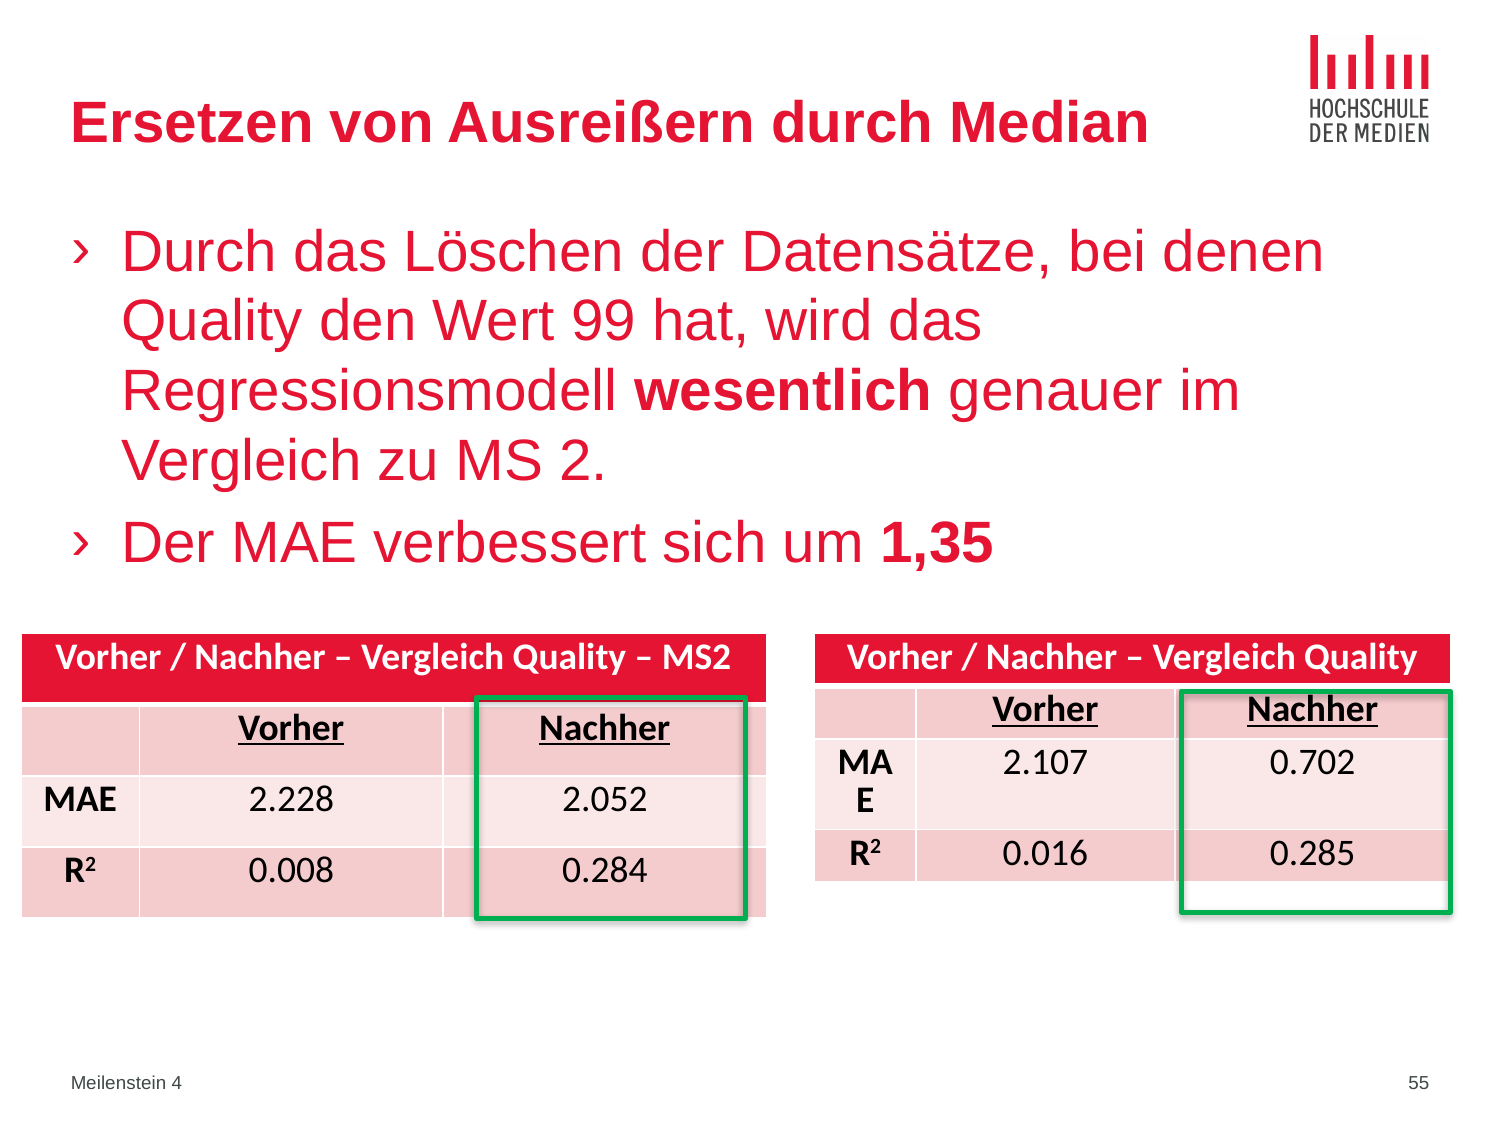

# Ersetzen von Ausreißern durch Median
Durch das Löschen der Datensätze, bei denen Quality den Wert 99 hat, wird das Regressionsmodell wesentlich genauer im Vergleich zu MS 2.
Der MAE verbessert sich um 1,35
| Vorher / Nachher – Vergleich Quality – MS2 |  |  |
| --- | --- | --- |
|  | Vorher | Nachher |
| MAE | 2.228 | 2.052 |
| R2 | 0.008 | 0.284 |
| Vorher / Nachher – Vergleich Quality |  |  |
| --- | --- | --- |
|  | Vorher | Nachher |
| MAE | 2.107 | 0.702 |
| R2 | 0.016 | 0.285 |